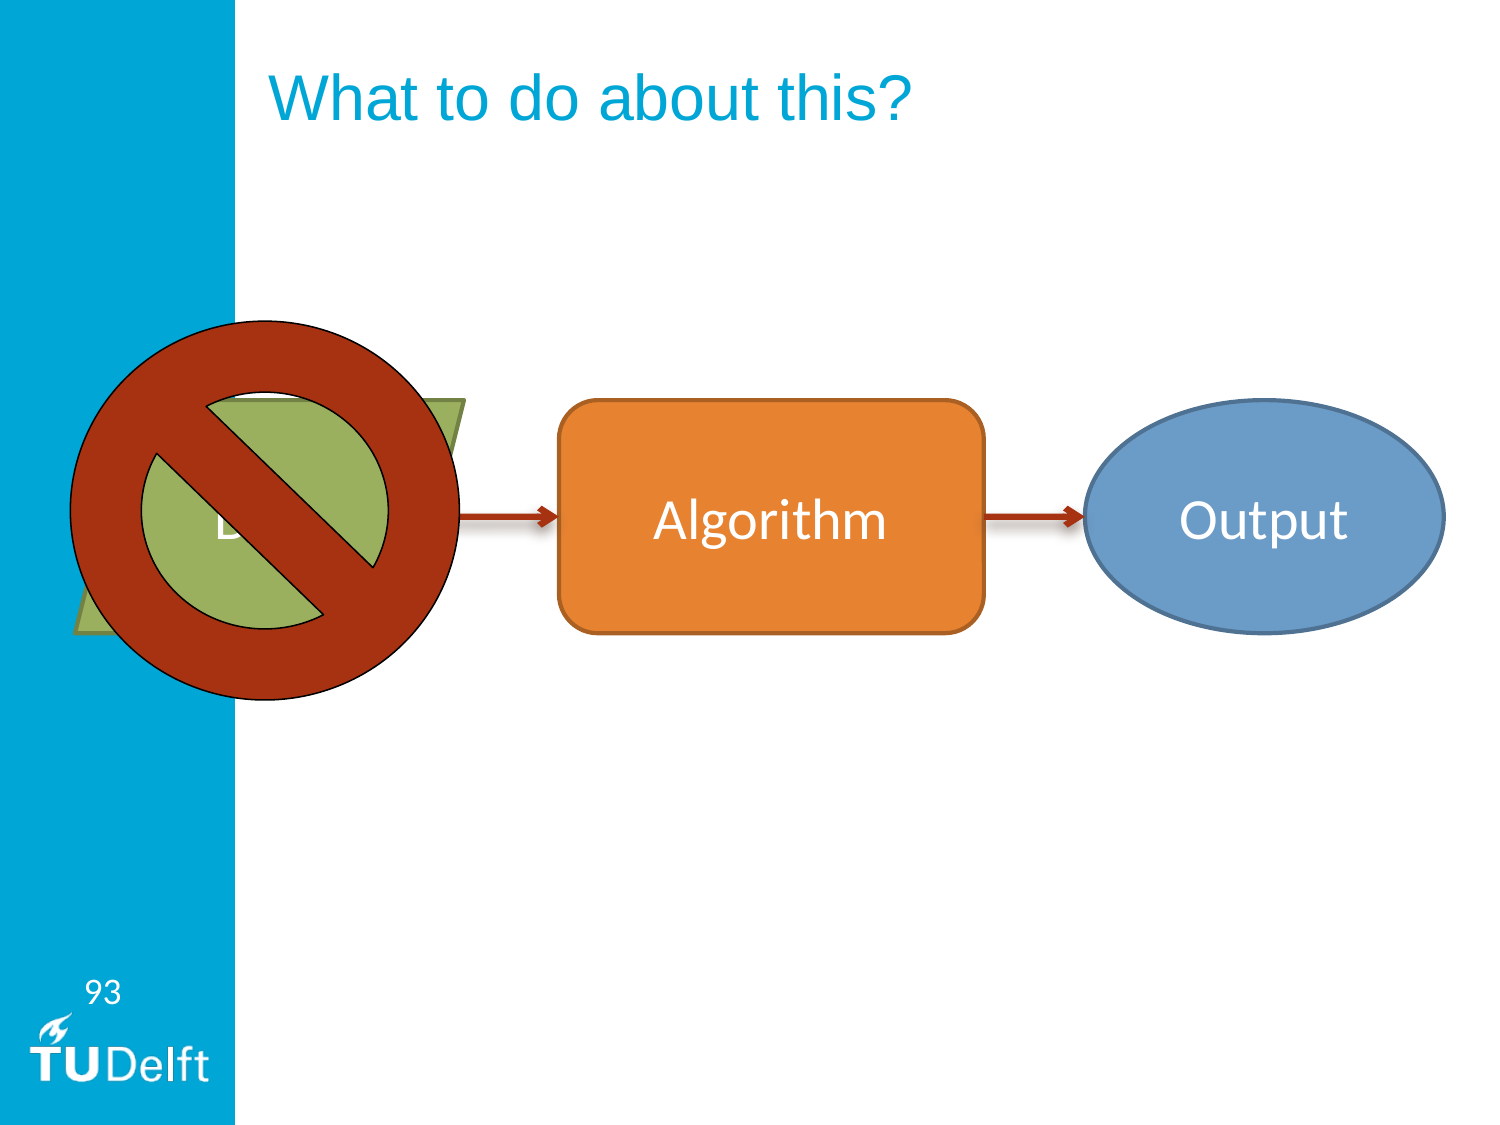

# What to do about this?

Data
Algorithm
Output